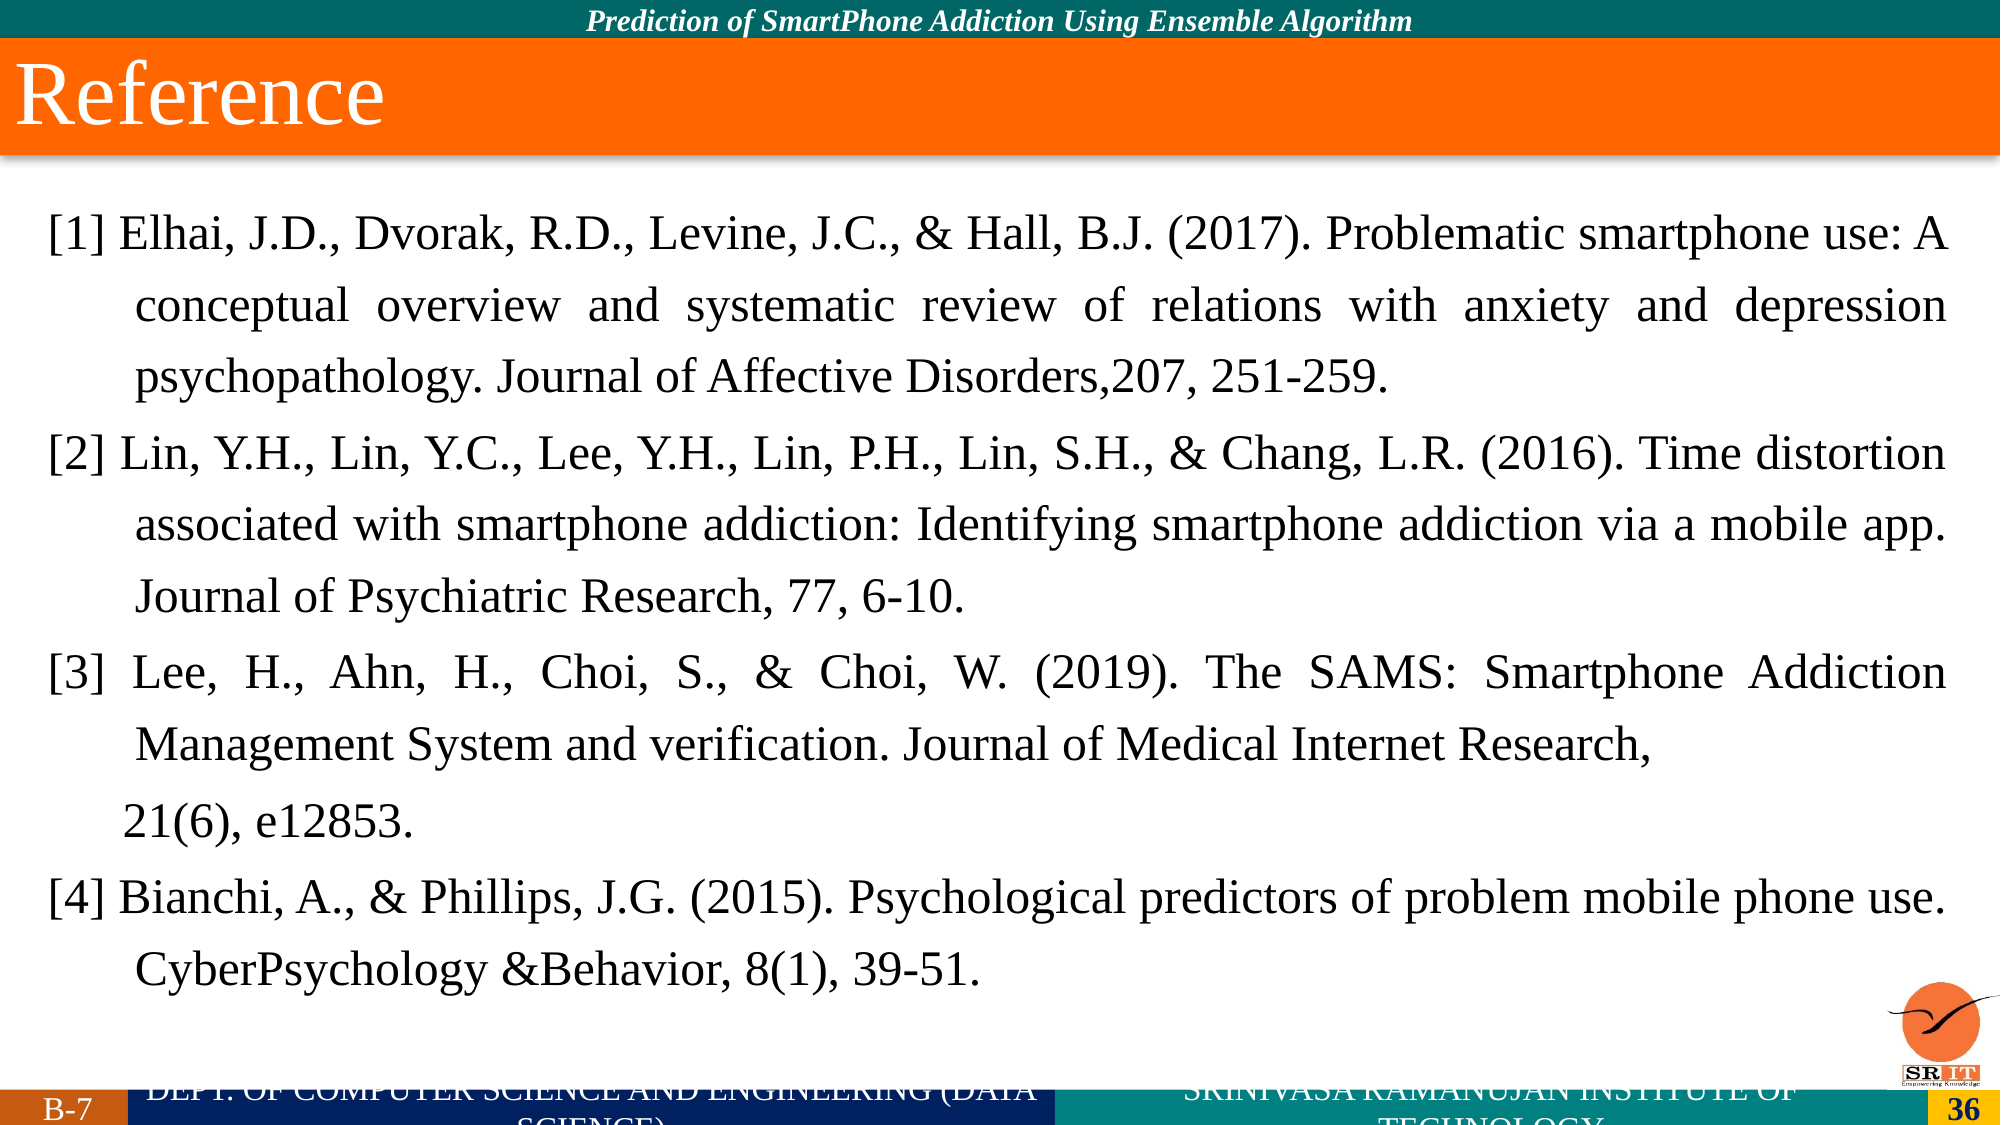

# Reference
[1] Elhai, J.D., Dvorak, R.D., Levine, J.C., & Hall, B.J. (2017). Problematic smartphone use: A conceptual overview and systematic review of relations with anxiety and depression psychopathology. Journal of Affective Disorders,207, 251-259.
[2] Lin, Y.H., Lin, Y.C., Lee, Y.H., Lin, P.H., Lin, S.H., & Chang, L.R. (2016). Time distortion associated with smartphone addiction: Identifying smartphone addiction via a mobile app. Journal of Psychiatric Research, 77, 6-10.
[3] Lee, H., Ahn, H., Choi, S., & Choi, W. (2019). The SAMS: Smartphone Addiction Management System and verification. Journal of Medical Internet Research,
      21(6), e12853.
[4] Bianchi, A., & Phillips, J.G. (2015). Psychological predictors of problem mobile phone use. CyberPsychology &Behavior, 8(1), 39-51.